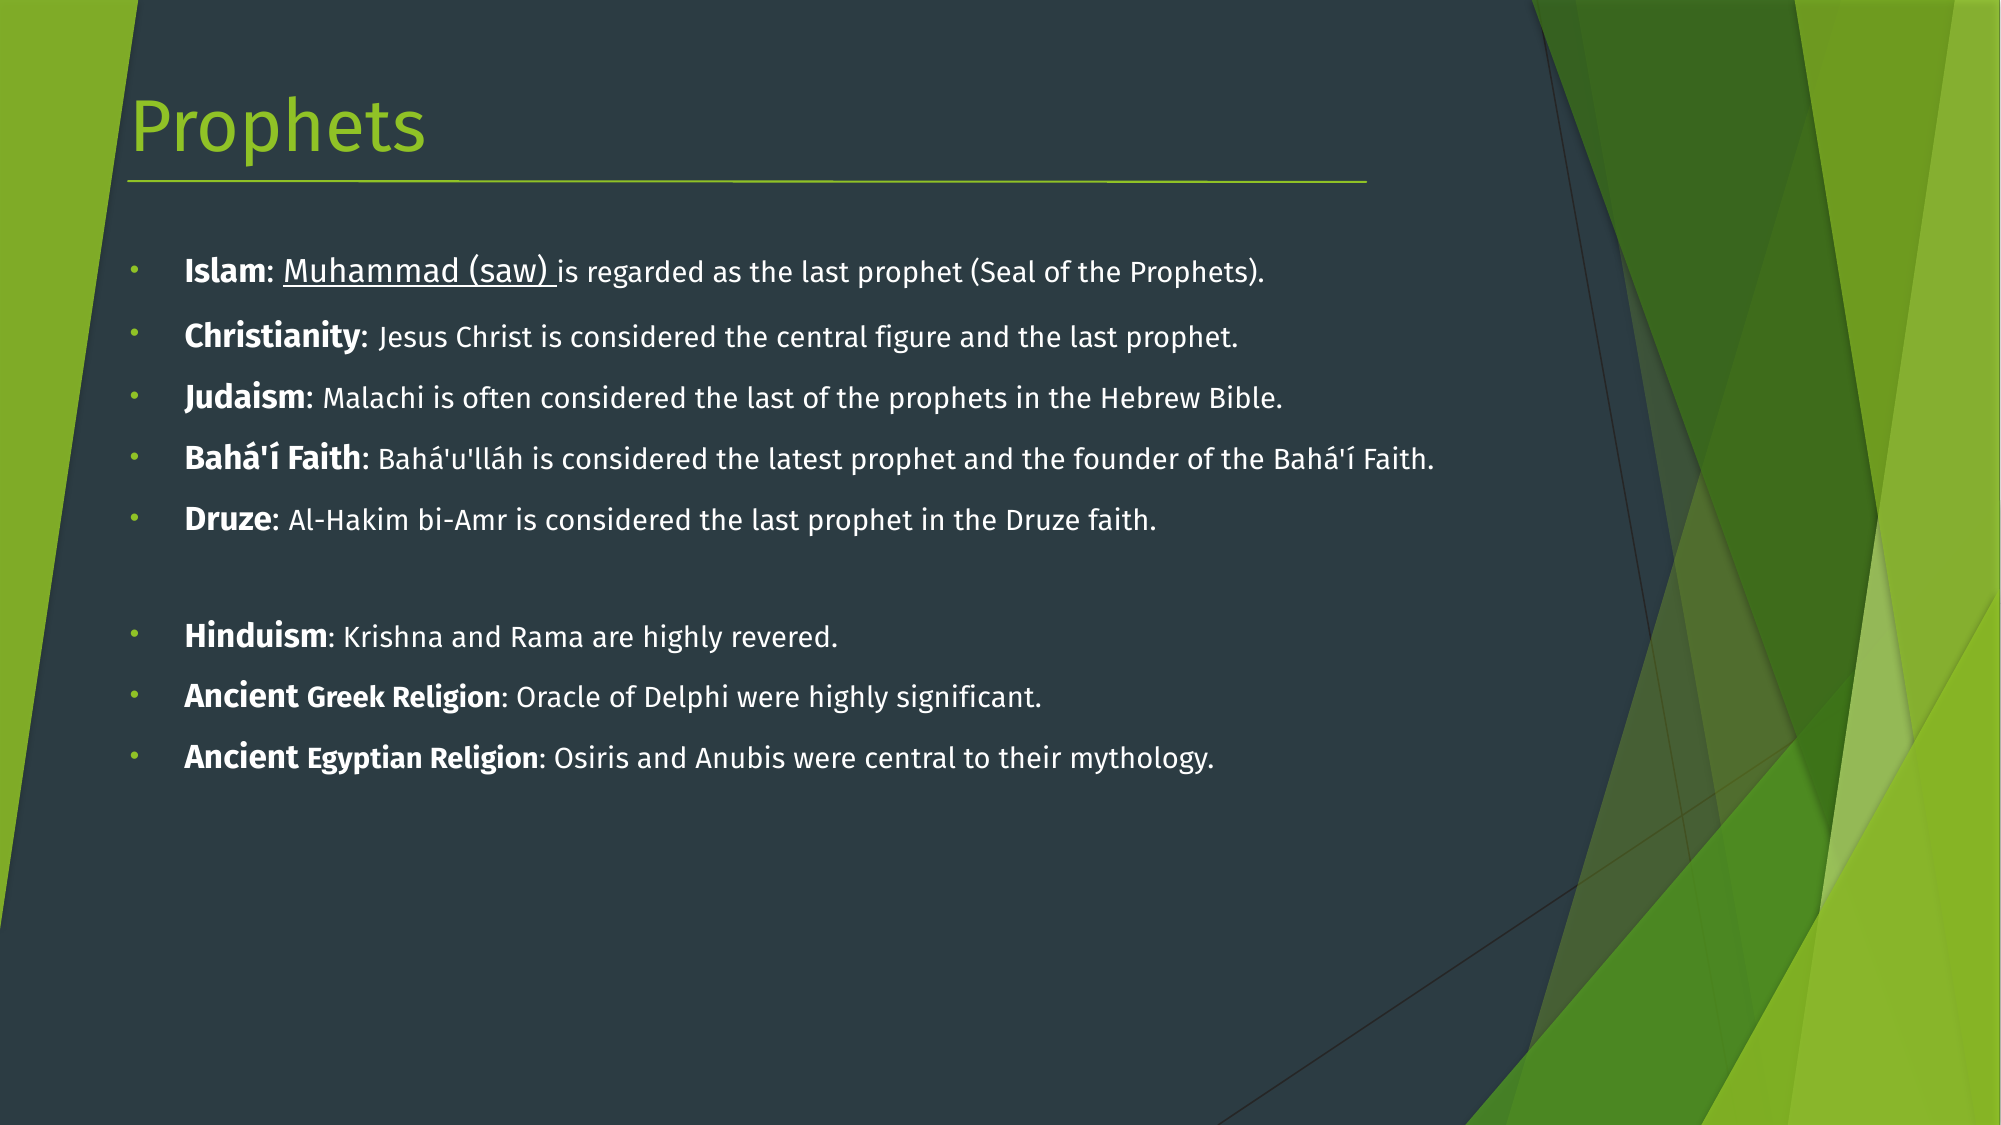

# Prophets
 Islam: Muhammad (saw) is regarded as the last prophet (Seal of the Prophets).
 Christianity: Jesus Christ is considered the central figure and the last prophet.
 Judaism: Malachi is often considered the last of the prophets in the Hebrew Bible.
 Bahá'í Faith: Bahá'u'lláh is considered the latest prophet and the founder of the Bahá'í Faith.
 Druze: Al-Hakim bi-Amr is considered the last prophet in the Druze faith.

 Hinduism: Krishna and Rama are highly revered.
 Ancient Greek Religion: Oracle of Delphi were highly significant.
 Ancient Egyptian Religion: Osiris and Anubis were central to their mythology.